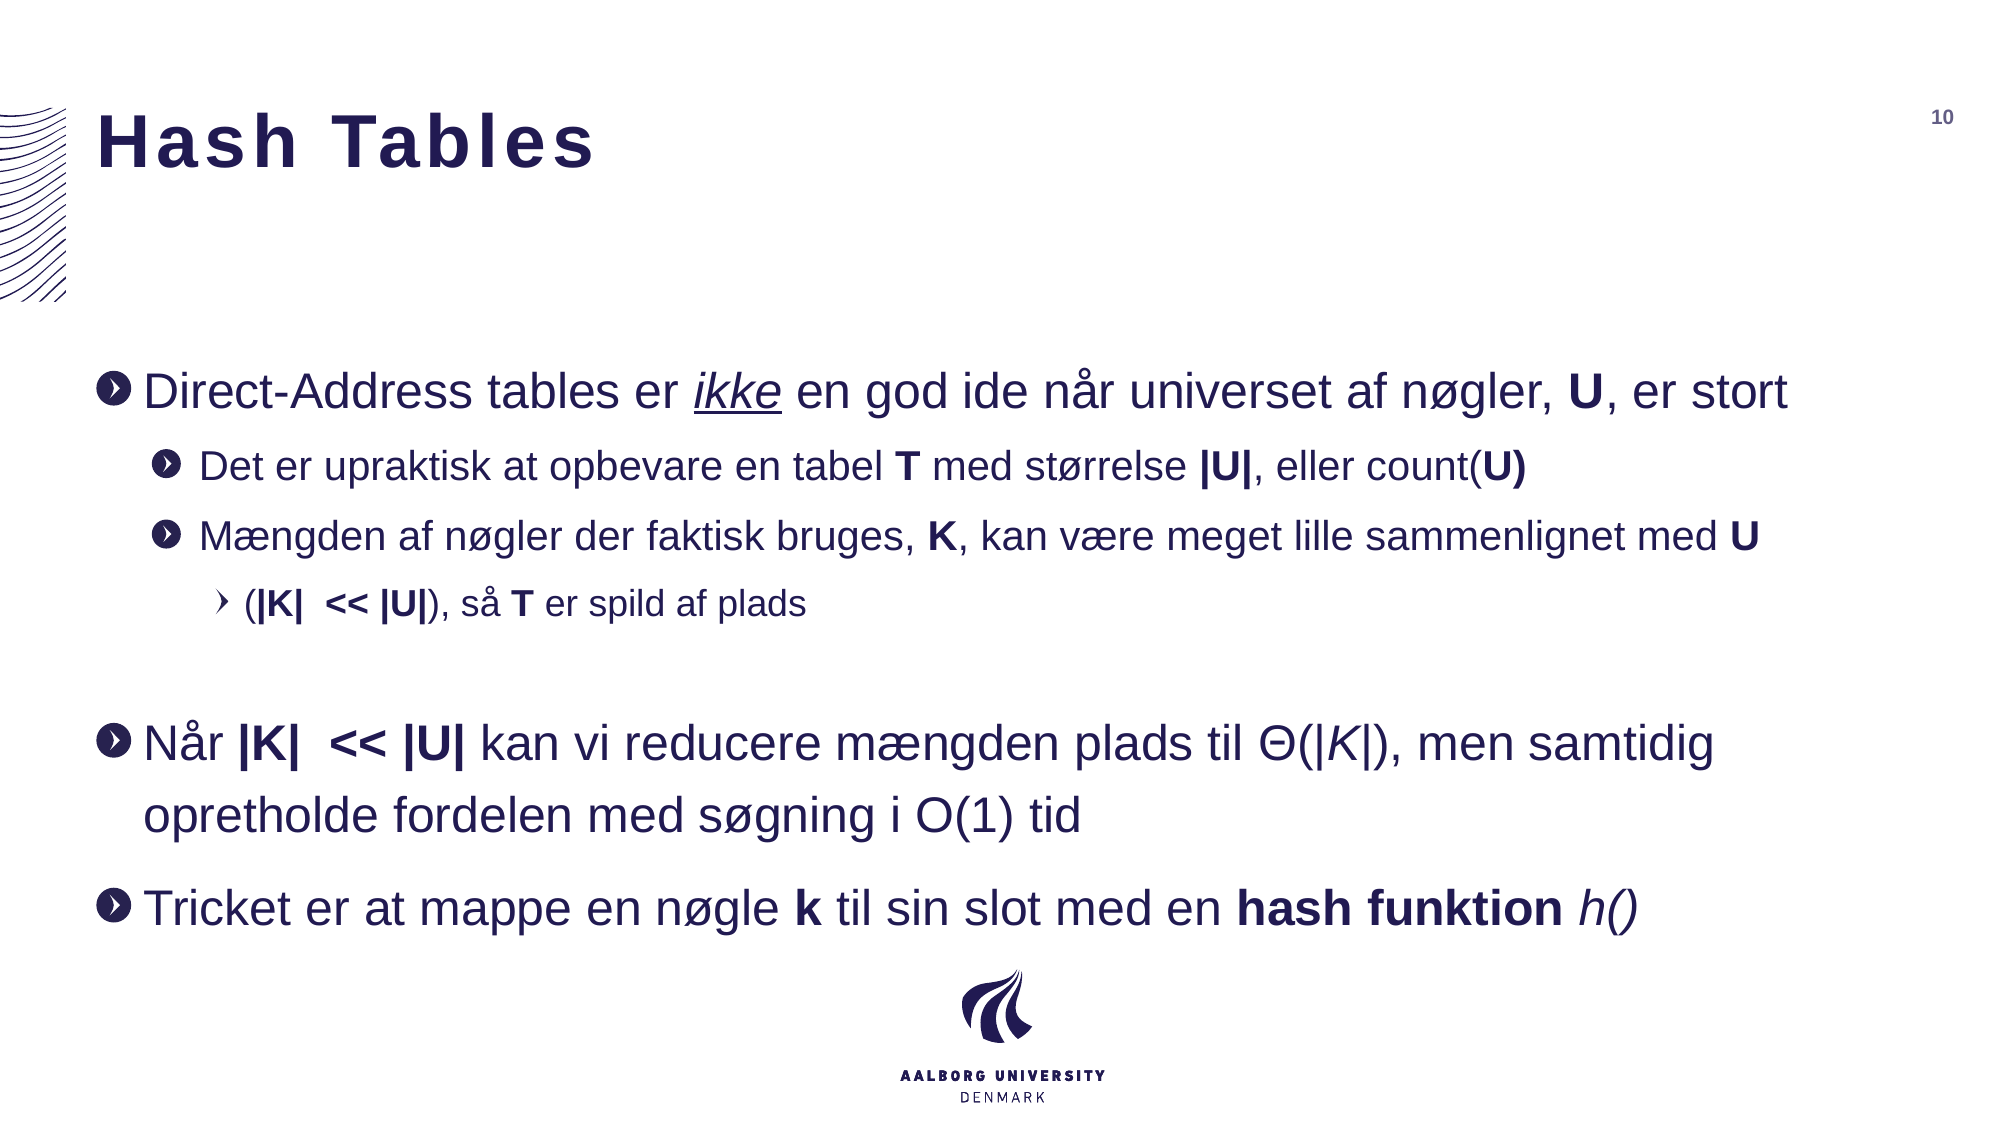

# Hash Tables
10
Direct-Address tables er ikke en god ide når universet af nøgler, U, er stort
Det er upraktisk at opbevare en tabel T med størrelse |U|, eller count(U)
Mængden af nøgler der faktisk bruges, K, kan være meget lille sammenlignet med U
(|K|  << |U|), så T er spild af plads
Når |K|  << |U| kan vi reducere mængden plads til Θ(|K|), men samtidig opretholde fordelen med søgning i O(1) tid
Tricket er at mappe en nøgle k til sin slot med en hash funktion h()